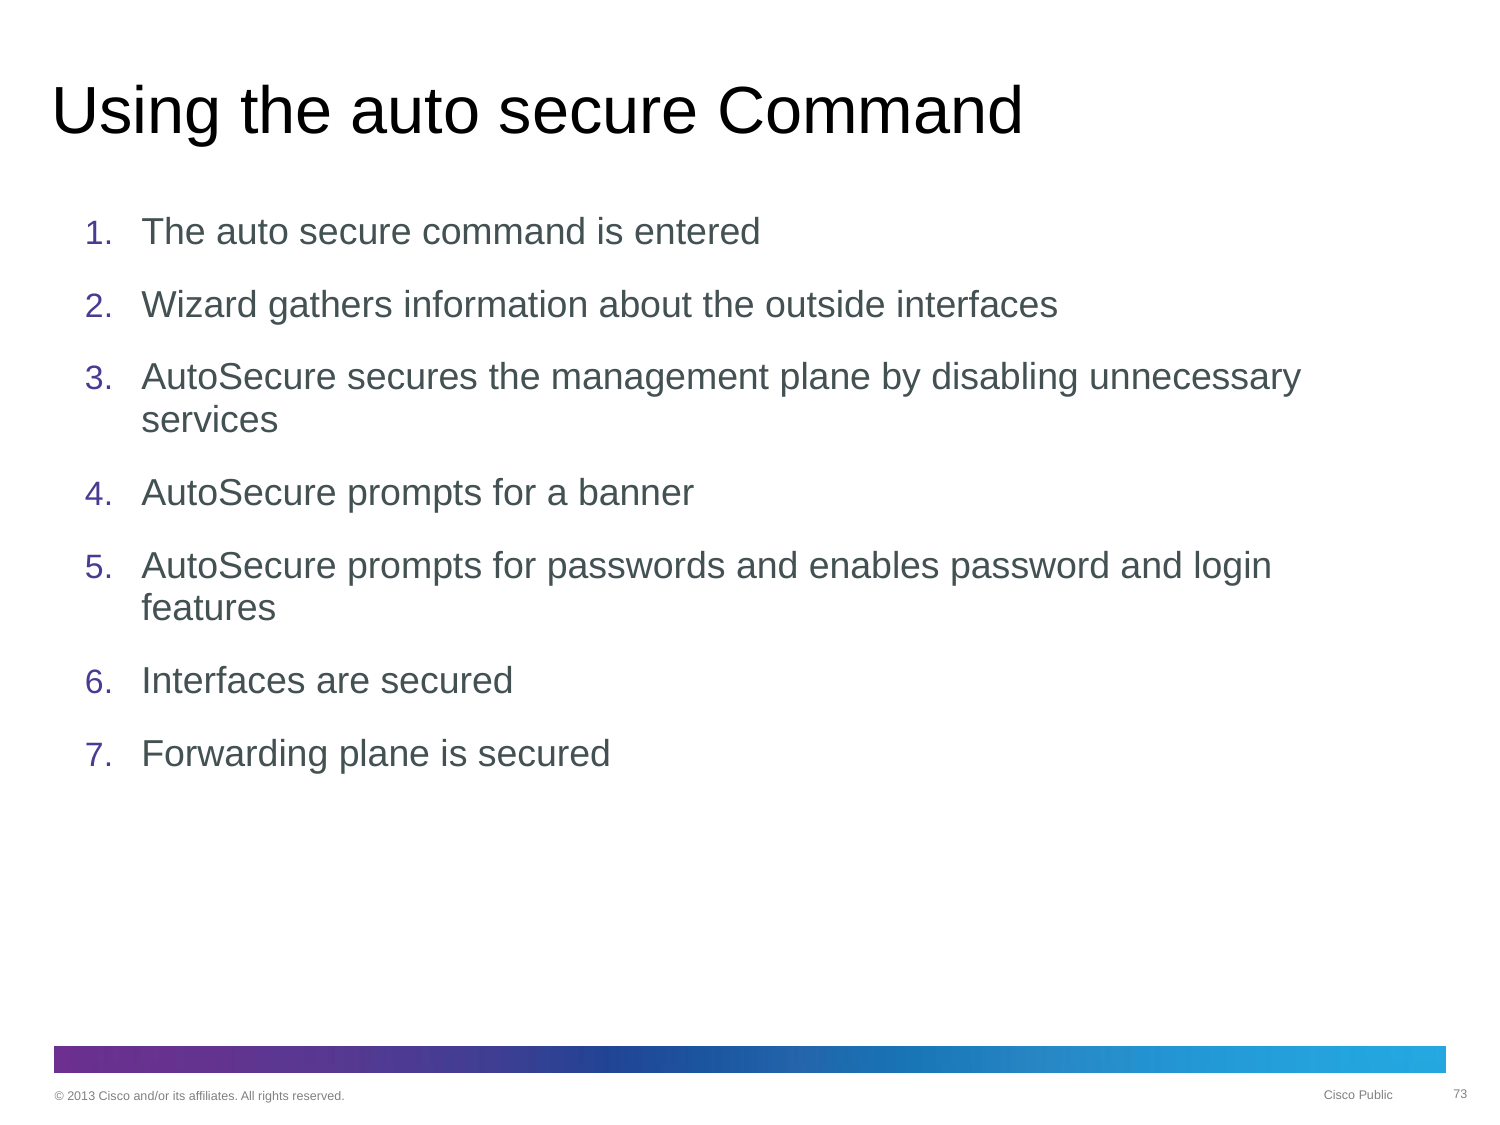

# Using the auto secure Command
The auto secure command is entered
Wizard gathers information about the outside interfaces
AutoSecure secures the management plane by disabling unnecessary services
AutoSecure prompts for a banner
AutoSecure prompts for passwords and enables password and login features
Interfaces are secured
Forwarding plane is secured